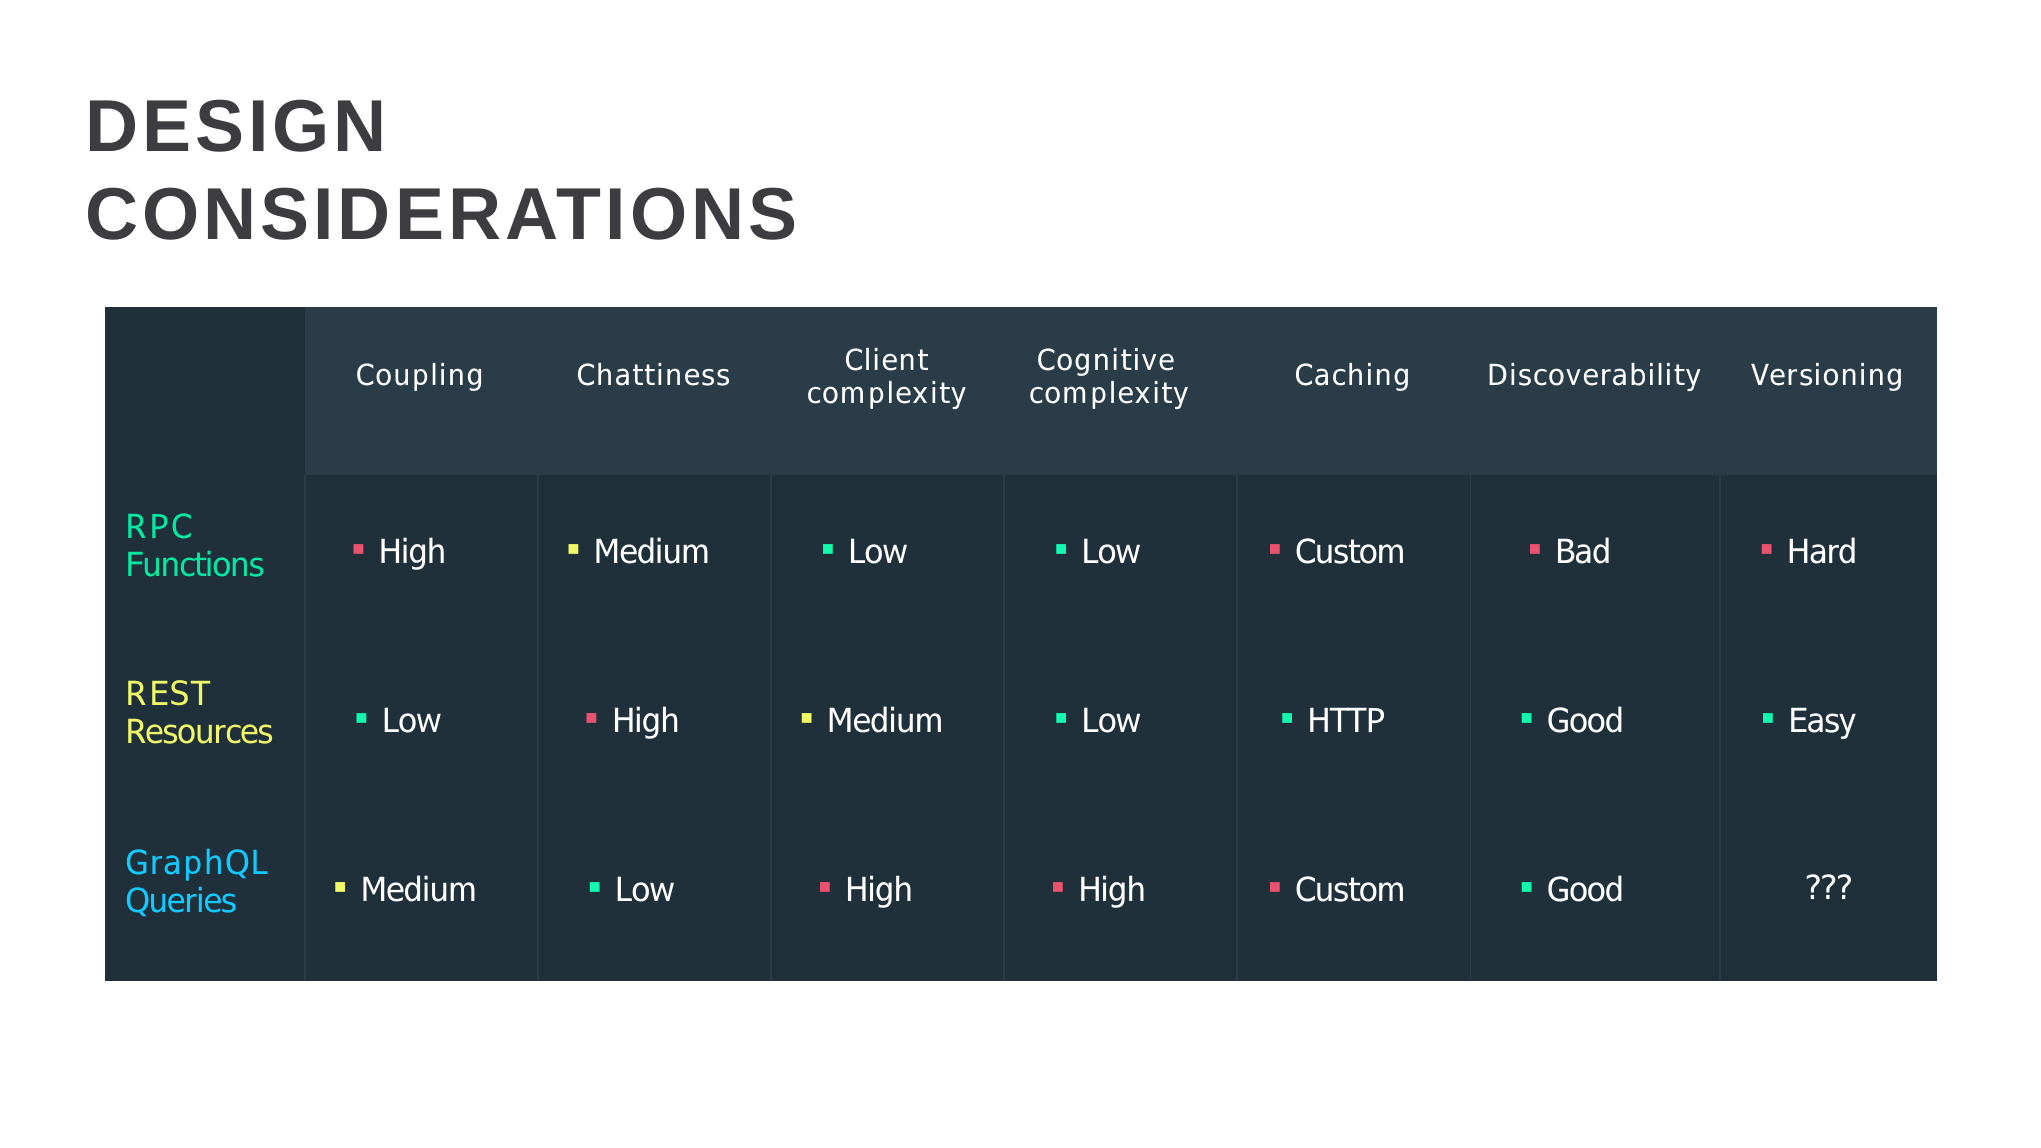

# DESIGN CONSIDERATIONS
|  | Coupling | Chattiness | Client complexity | Cognitive complexity | Caching | Discoverability | Versioning |
| --- | --- | --- | --- | --- | --- | --- | --- |
| RPC Functions | High | Medium | Low | Low | Custom | Bad | Hard |
| REST Resources | Low | High | Medium | Low | HTTP | Good | Easy |
| GraphQL Queries | Medium | Low | High | High | Custom | Good | ??? |